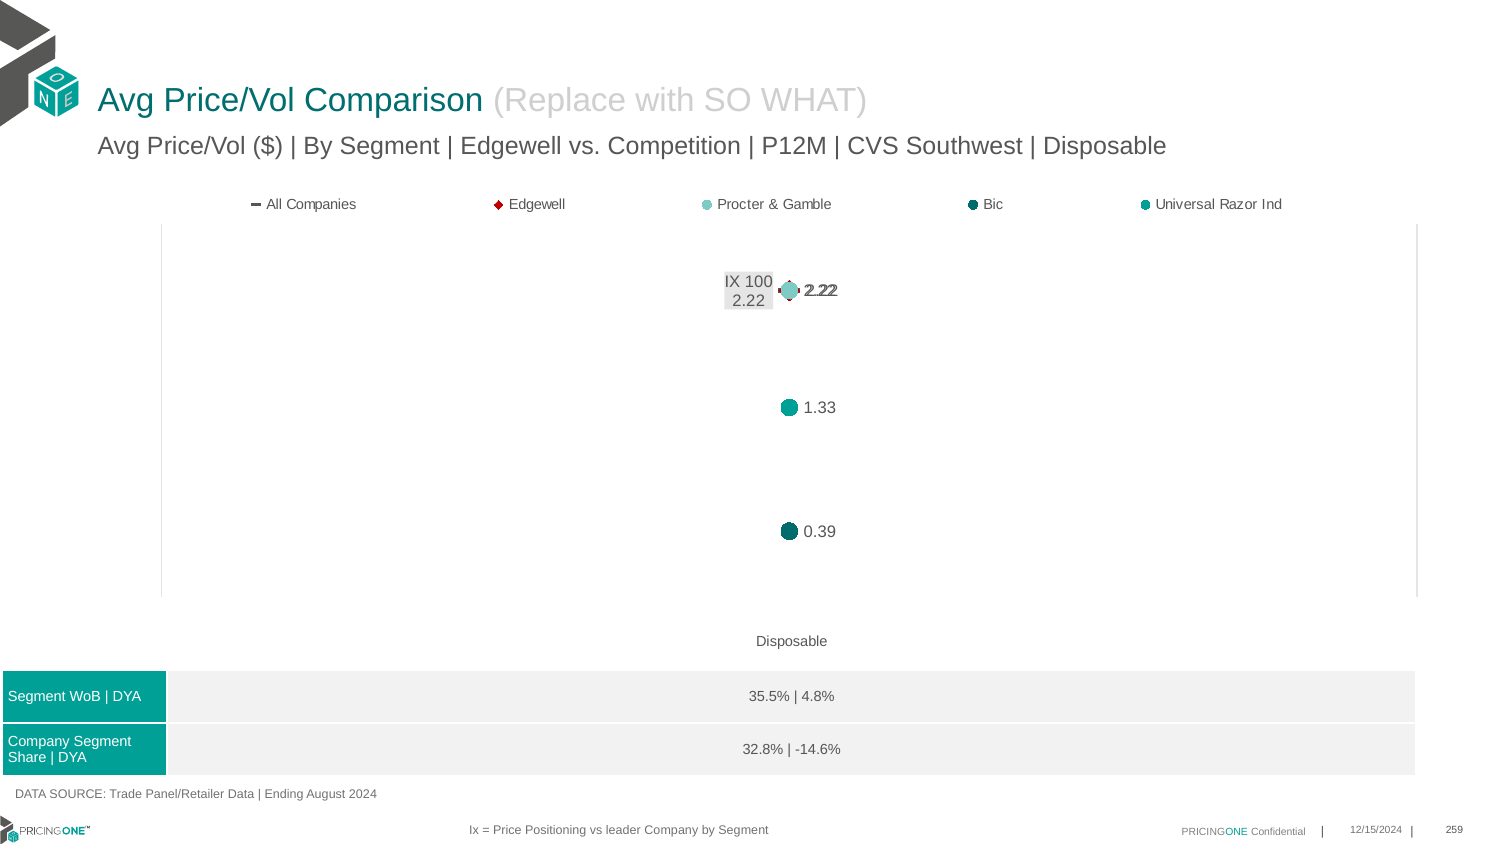

# Avg Price/Vol Comparison (Replace with SO WHAT)
Avg Price/Vol ($) | By Segment | Edgewell vs. Competition | P12M | CVS Southwest | Disposable

### Chart

| Category | All Companies | Edgewell | Procter & Gamble | Bic | Universal Razor Ind |
|---|---|---|---|---|---|
| IX 100 | 2.22 | 2.22 | 2.22 | 0.39 | 1.33 |
|  | Disposable |
| --- | --- |
| Segment WoB | DYA | 35.5% | 4.8% |
| Company Segment Share | DYA | 32.8% | -14.6% |
DATA SOURCE: Trade Panel/Retailer Data | Ending August 2024
Ix = Price Positioning vs leader Company by Segment
12/15/2024
259